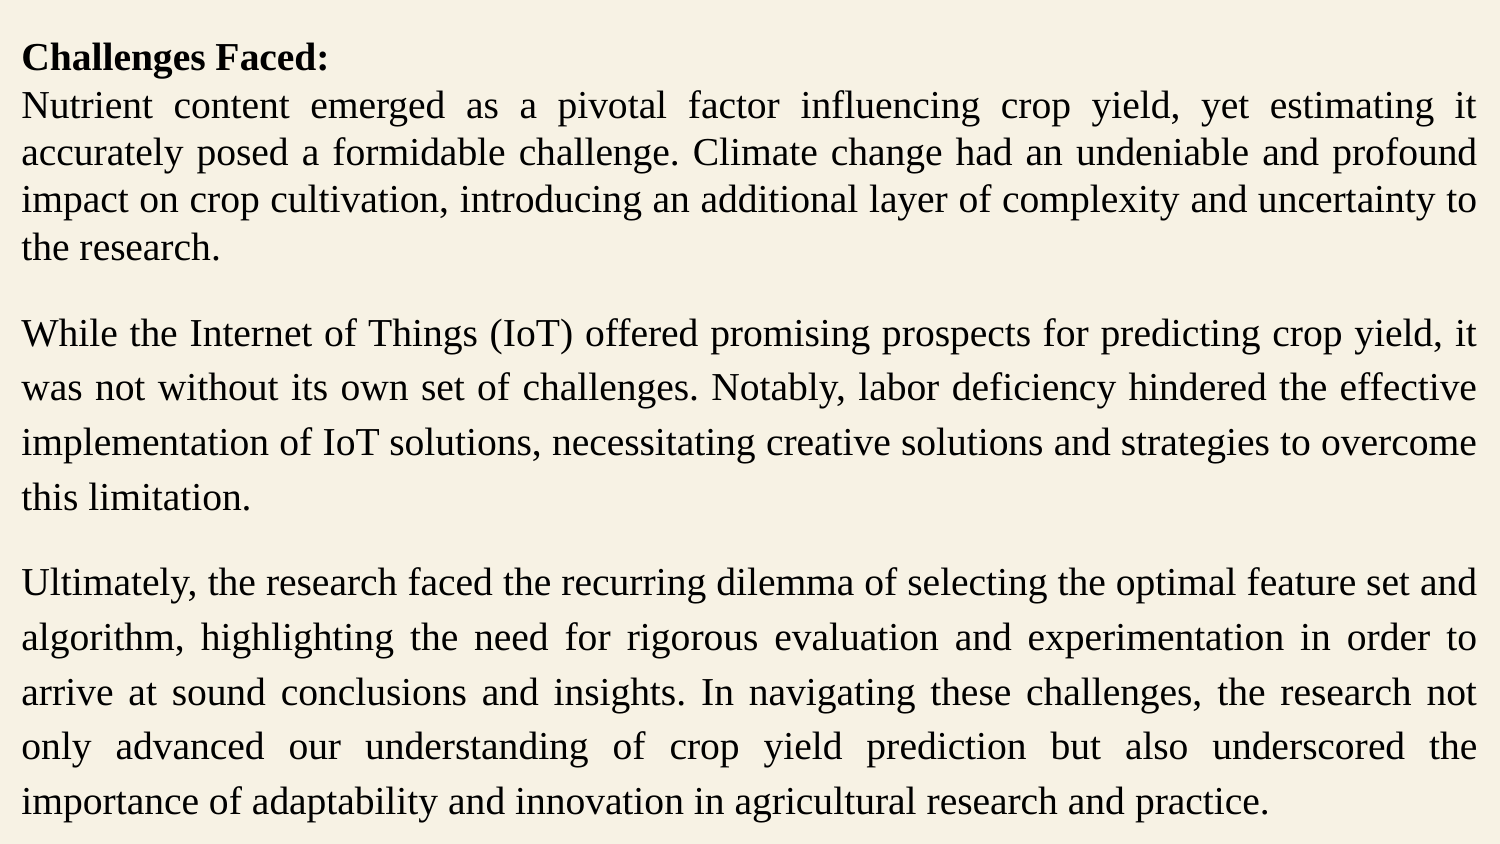

Challenges Faced:
Nutrient content emerged as a pivotal factor influencing crop yield, yet estimating it accurately posed a formidable challenge. Climate change had an undeniable and profound impact on crop cultivation, introducing an additional layer of complexity and uncertainty to the research.
While the Internet of Things (IoT) offered promising prospects for predicting crop yield, it was not without its own set of challenges. Notably, labor deficiency hindered the effective implementation of IoT solutions, necessitating creative solutions and strategies to overcome this limitation.
Ultimately, the research faced the recurring dilemma of selecting the optimal feature set and algorithm, highlighting the need for rigorous evaluation and experimentation in order to arrive at sound conclusions and insights. In navigating these challenges, the research not only advanced our understanding of crop yield prediction but also underscored the importance of adaptability and innovation in agricultural research and practice.